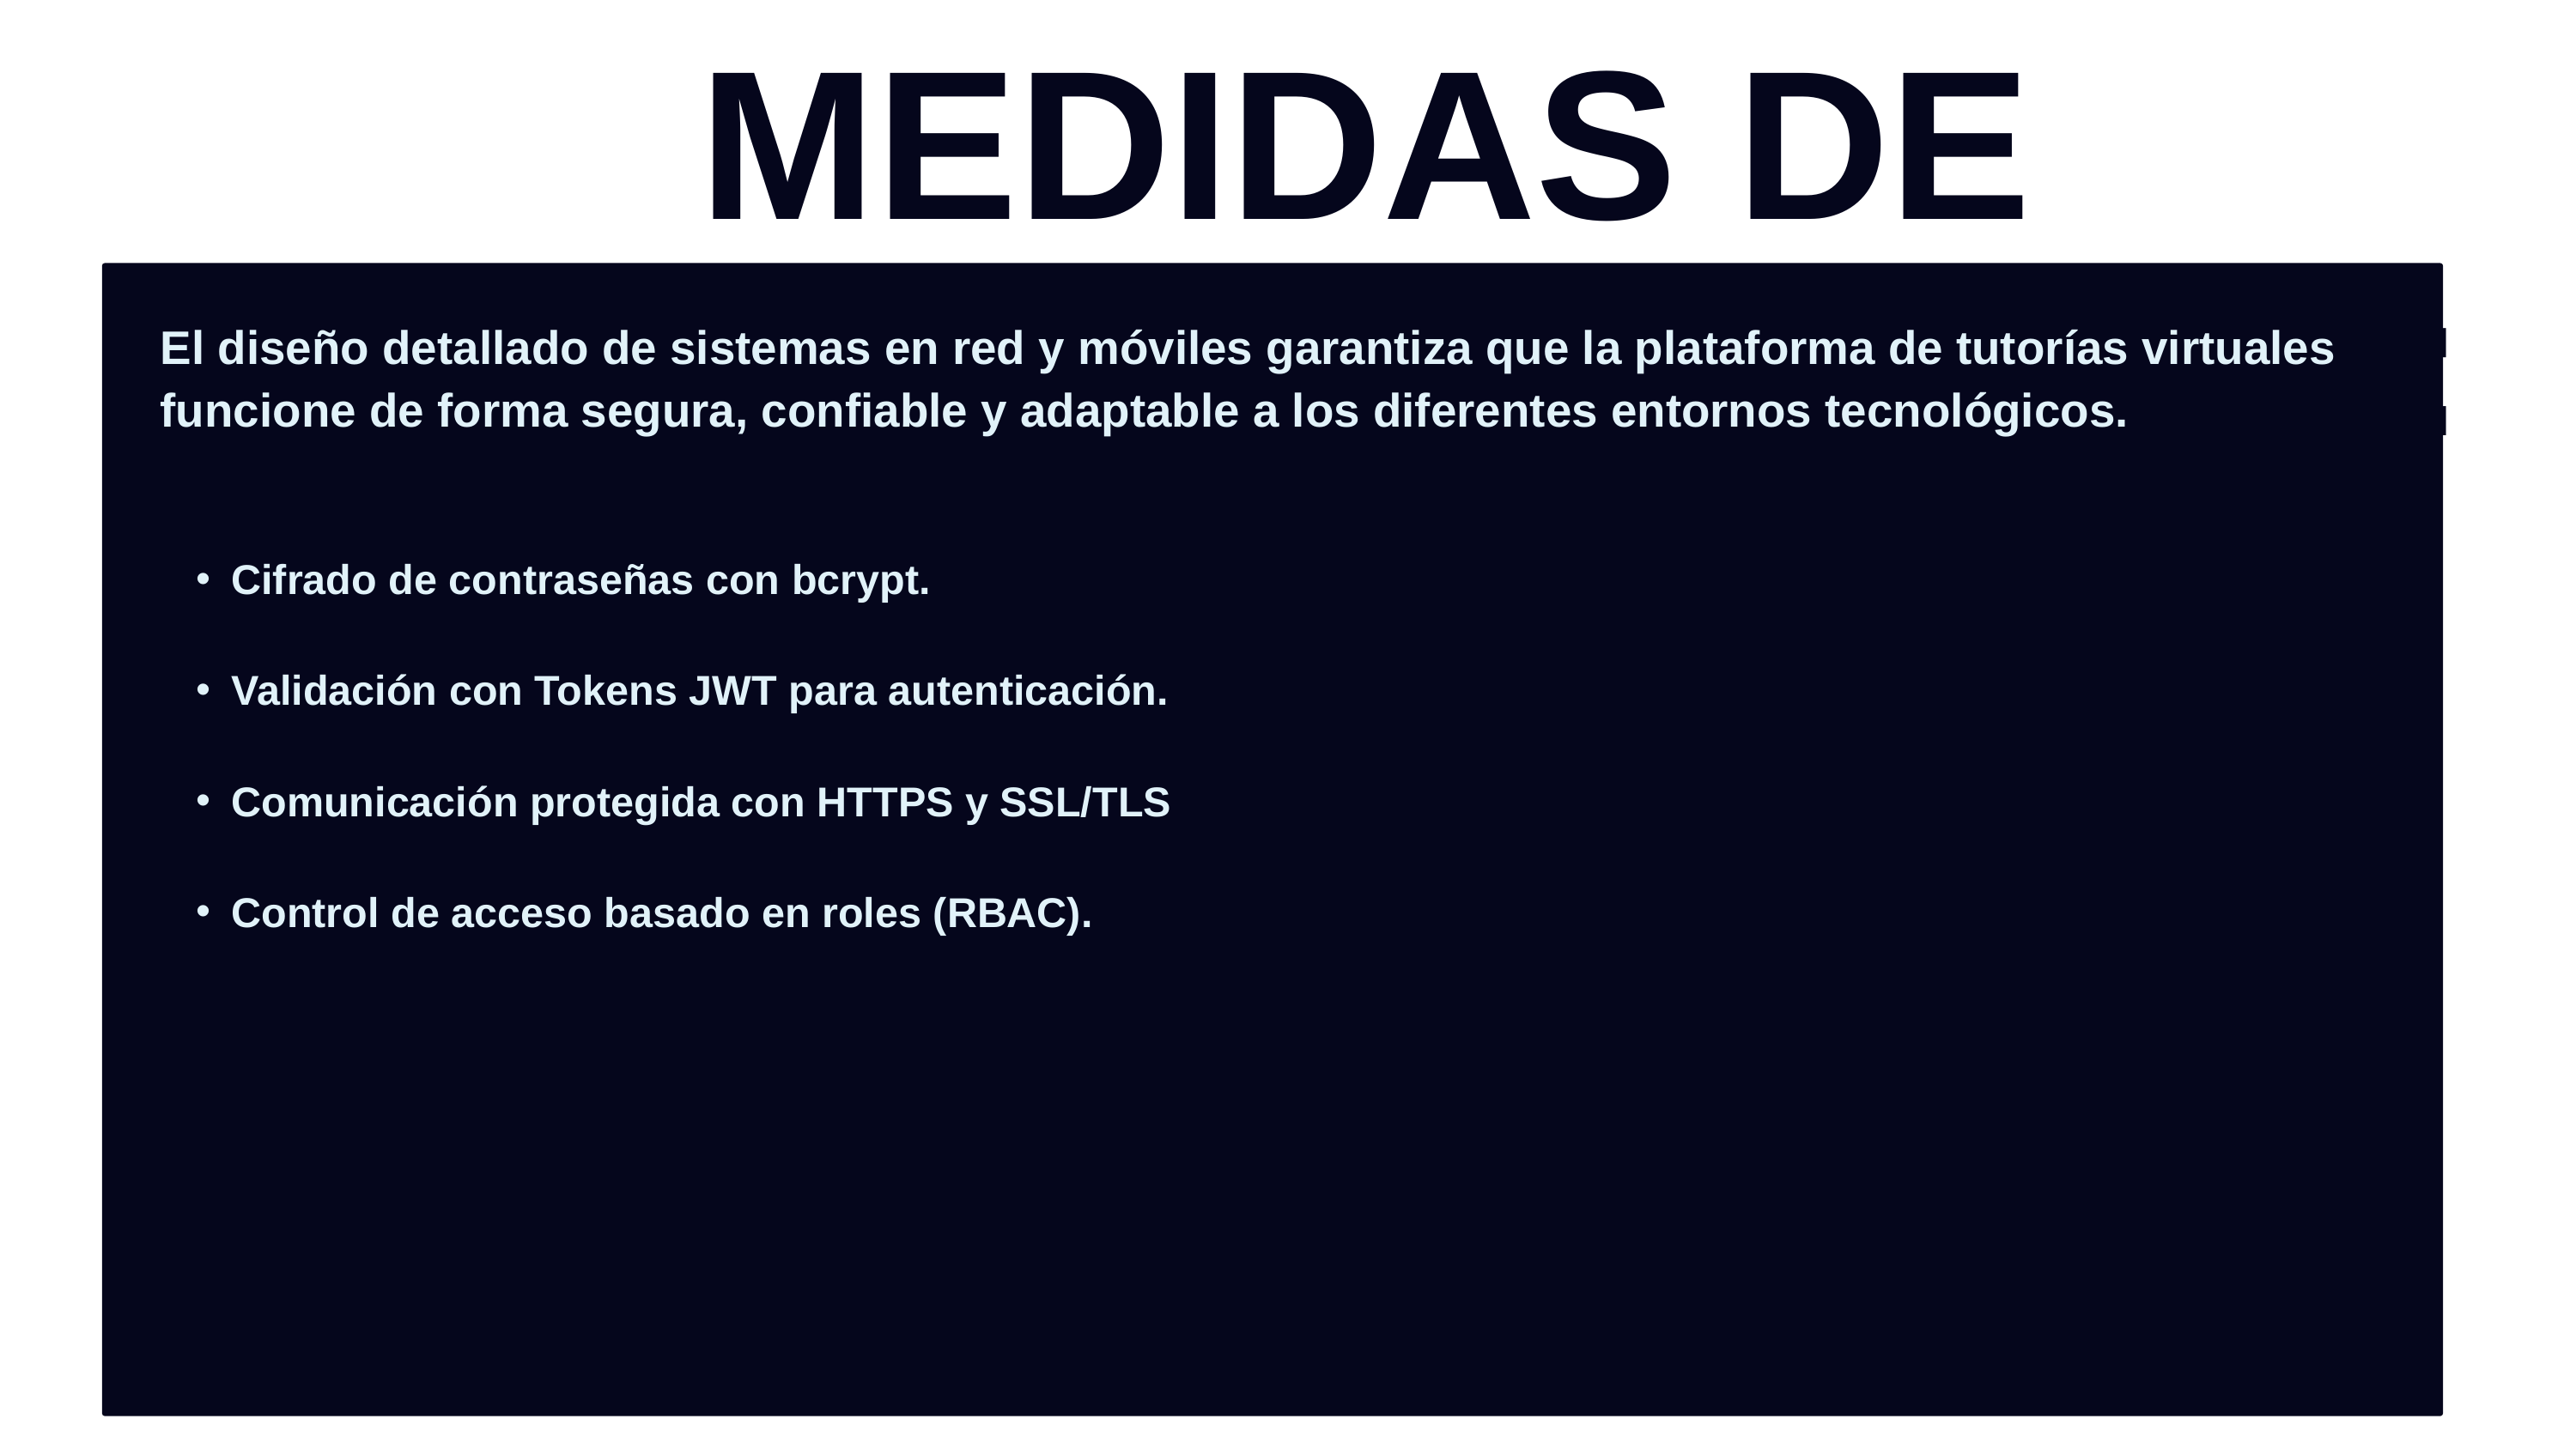

MEDIDAS DE SEGURIDAD EN RED:

El diseño detallado de sistemas en red y móviles garantiza que la plataforma de tutorías virtuales funcione de forma segura, confiable y adaptable a los diferentes entornos tecnológicos.

Cifrado de contraseñas con bcrypt.

Validación con Tokens JWT para autenticación.

Comunicación protegida con HTTPS y SSL/TLS

Control de acceso basado en roles (RBAC).